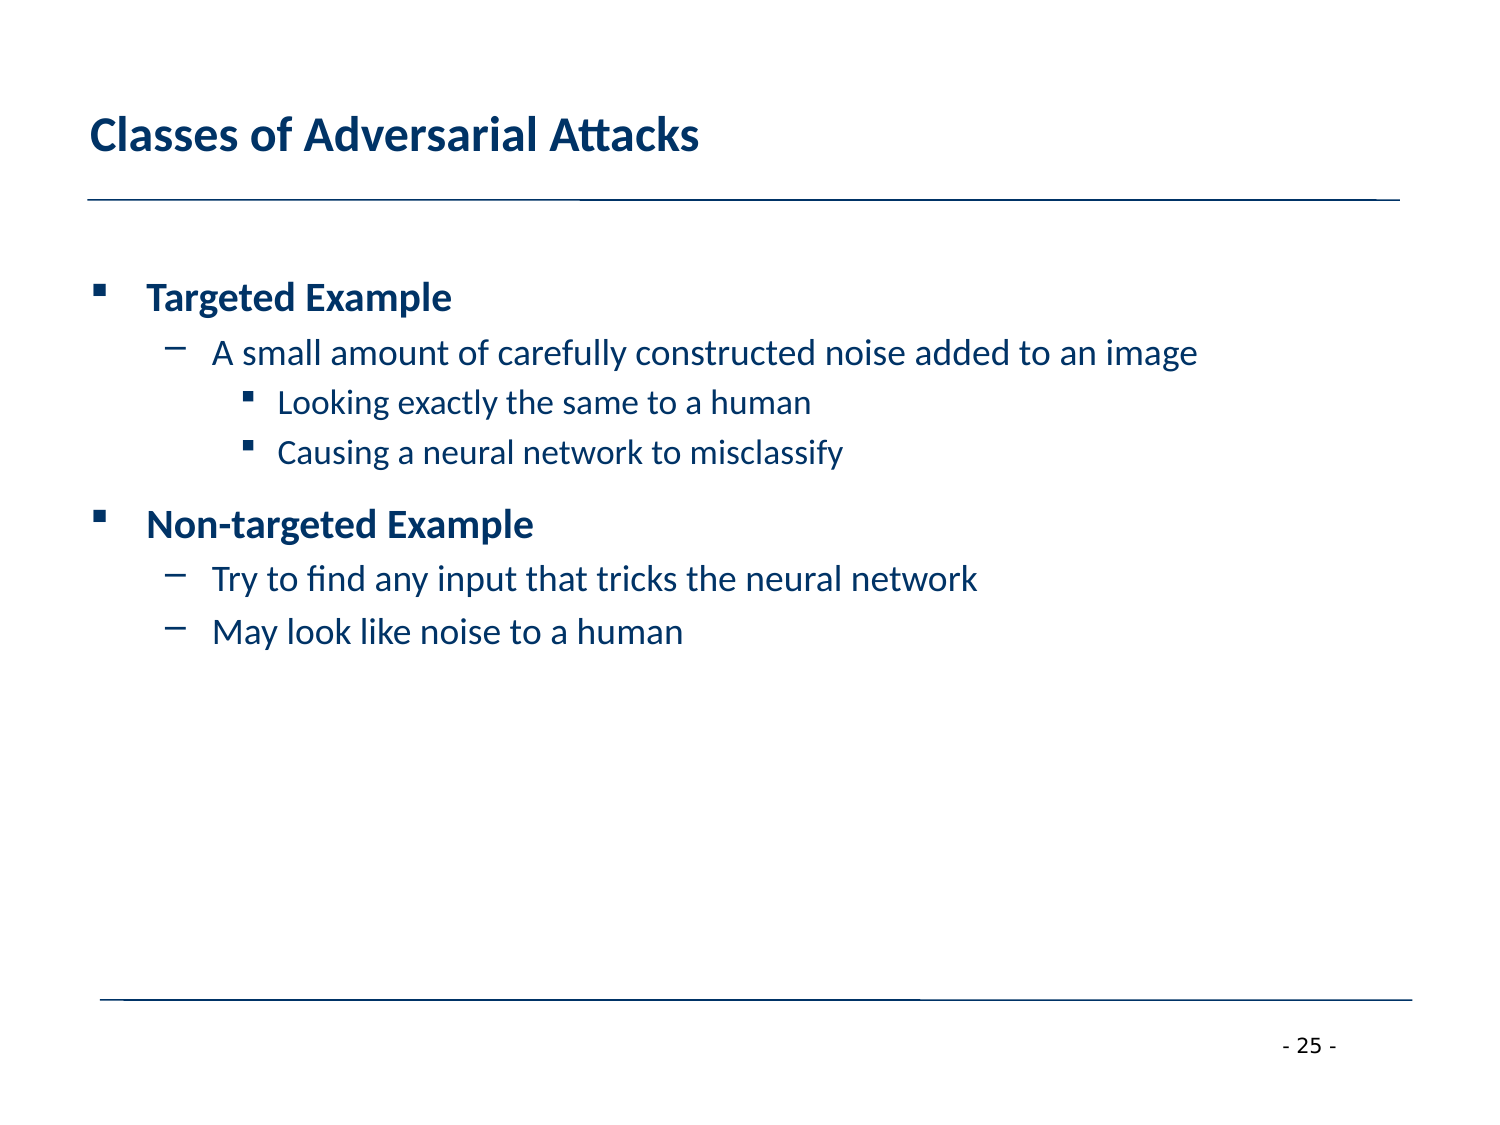

# Classes of Adversarial Attacks
Targeted Example
A small amount of carefully constructed noise added to an image
Looking exactly the same to a human
Causing a neural network to misclassify
Non-targeted Example
Try to find any input that tricks the neural network
May look like noise to a human